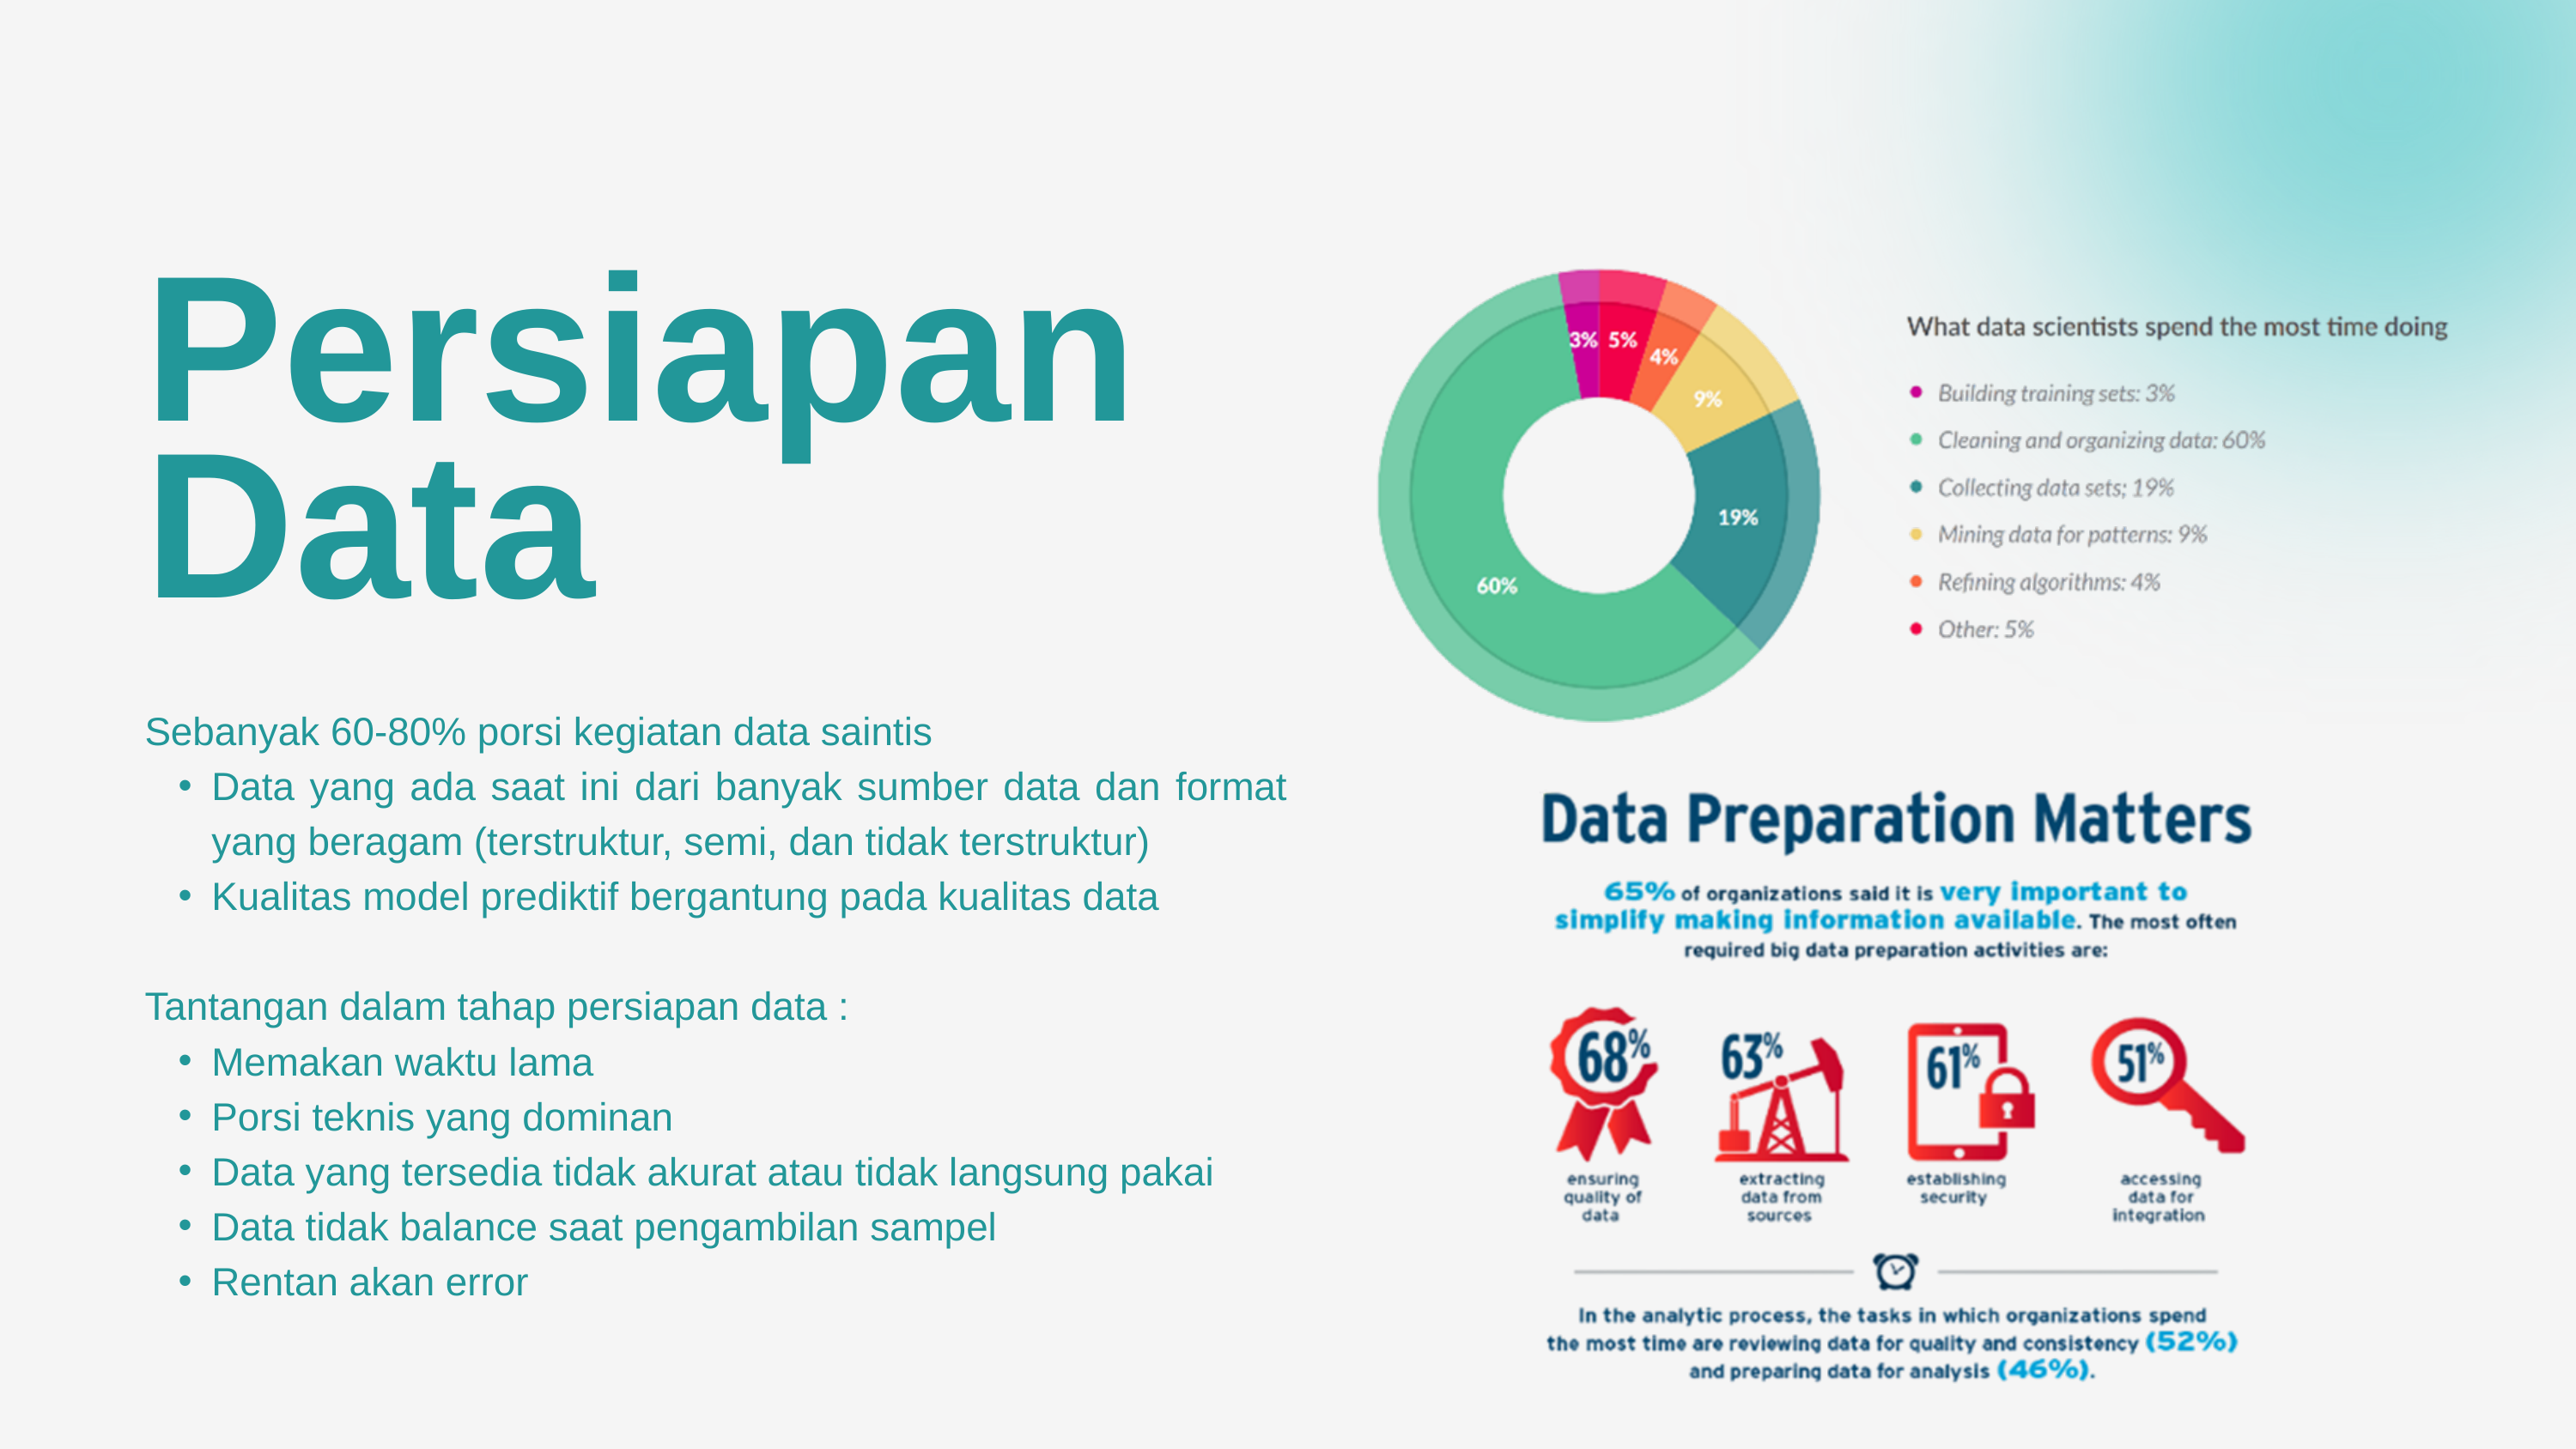

Persiapan Data
Sebanyak 60-80% porsi kegiatan data saintis
Data yang ada saat ini dari banyak sumber data dan format yang beragam (terstruktur, semi, dan tidak terstruktur)
Kualitas model prediktif bergantung pada kualitas data

Tantangan dalam tahap persiapan data :
Memakan waktu lama
Porsi teknis yang dominan
Data yang tersedia tidak akurat atau tidak langsung pakai
Data tidak balance saat pengambilan sampel
Rentan akan error